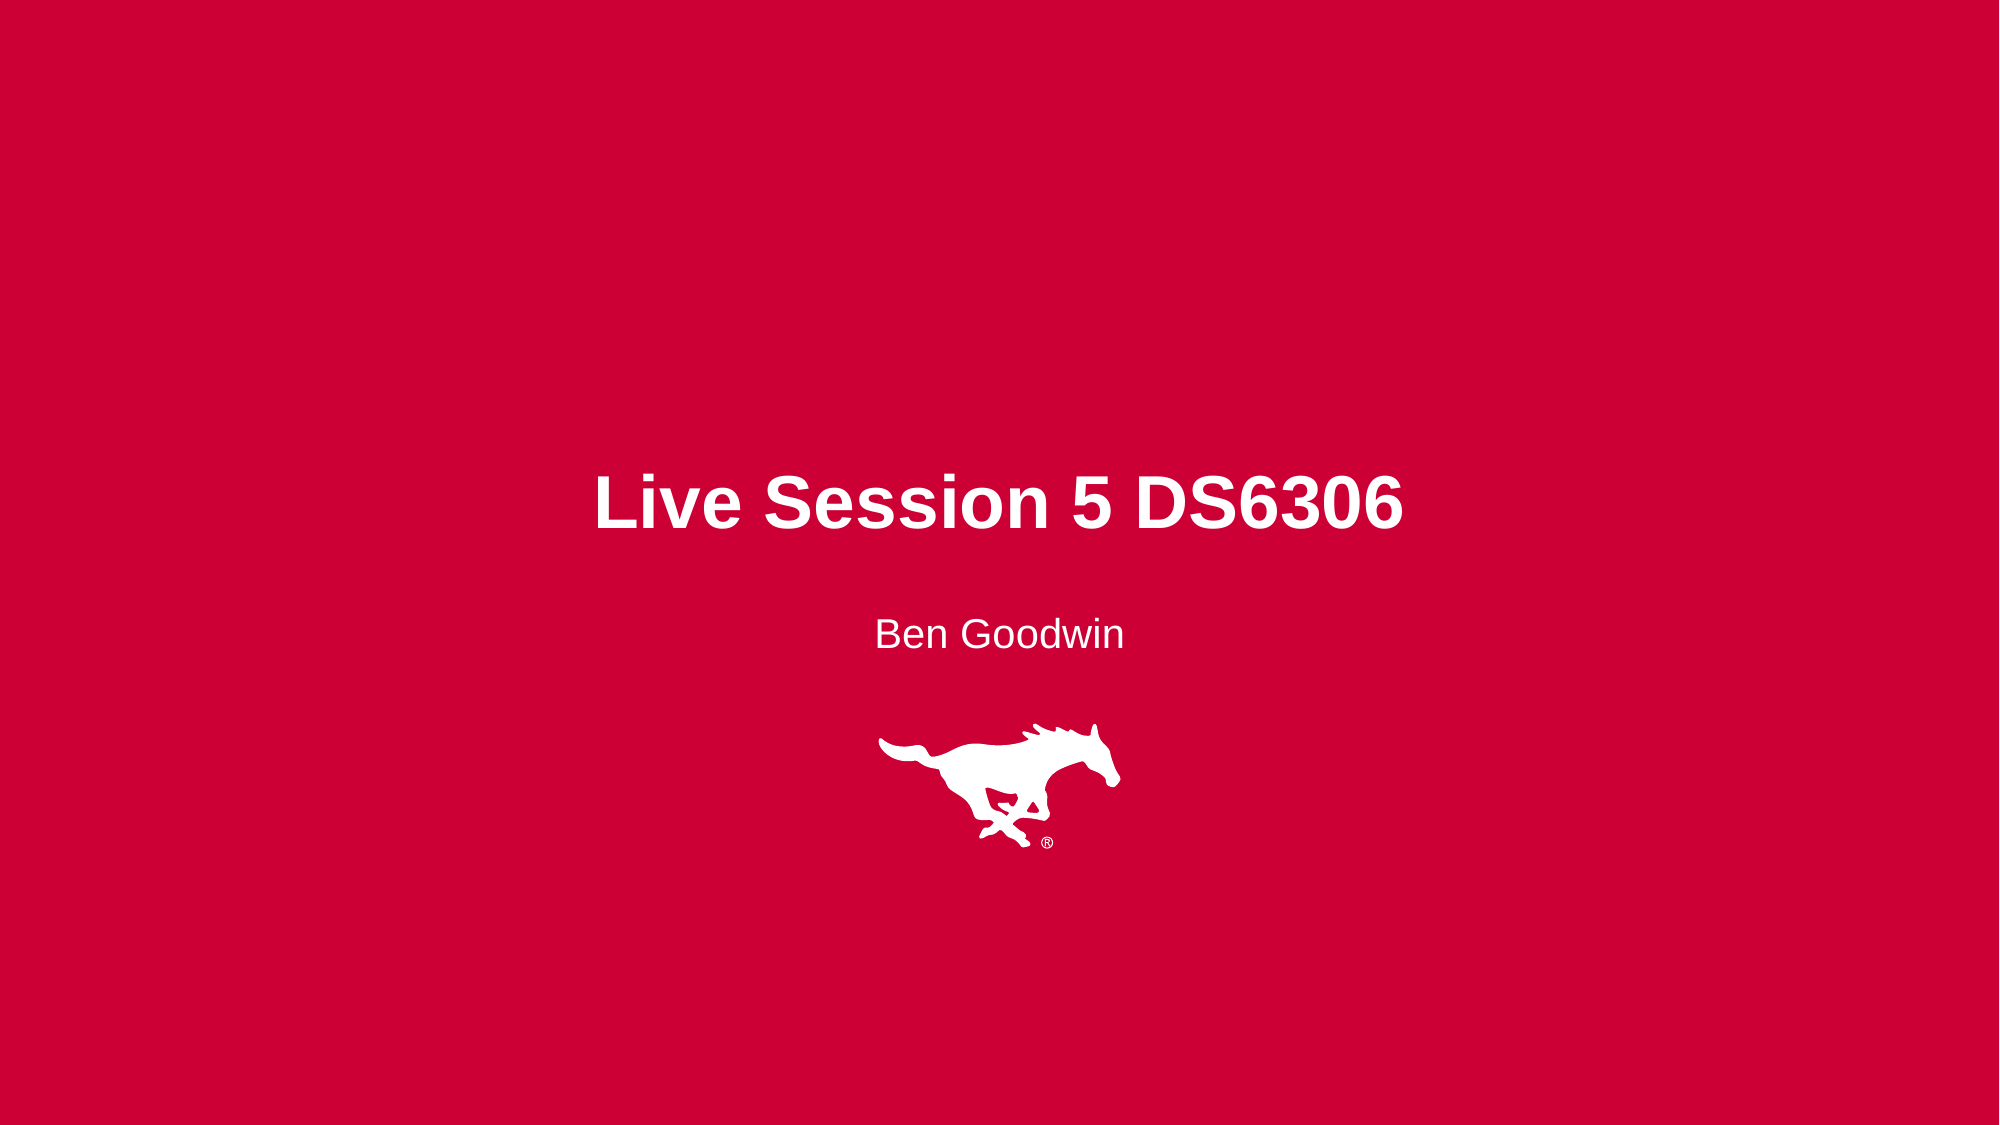

# Live Session 5 DS6306
Ben Goodwin